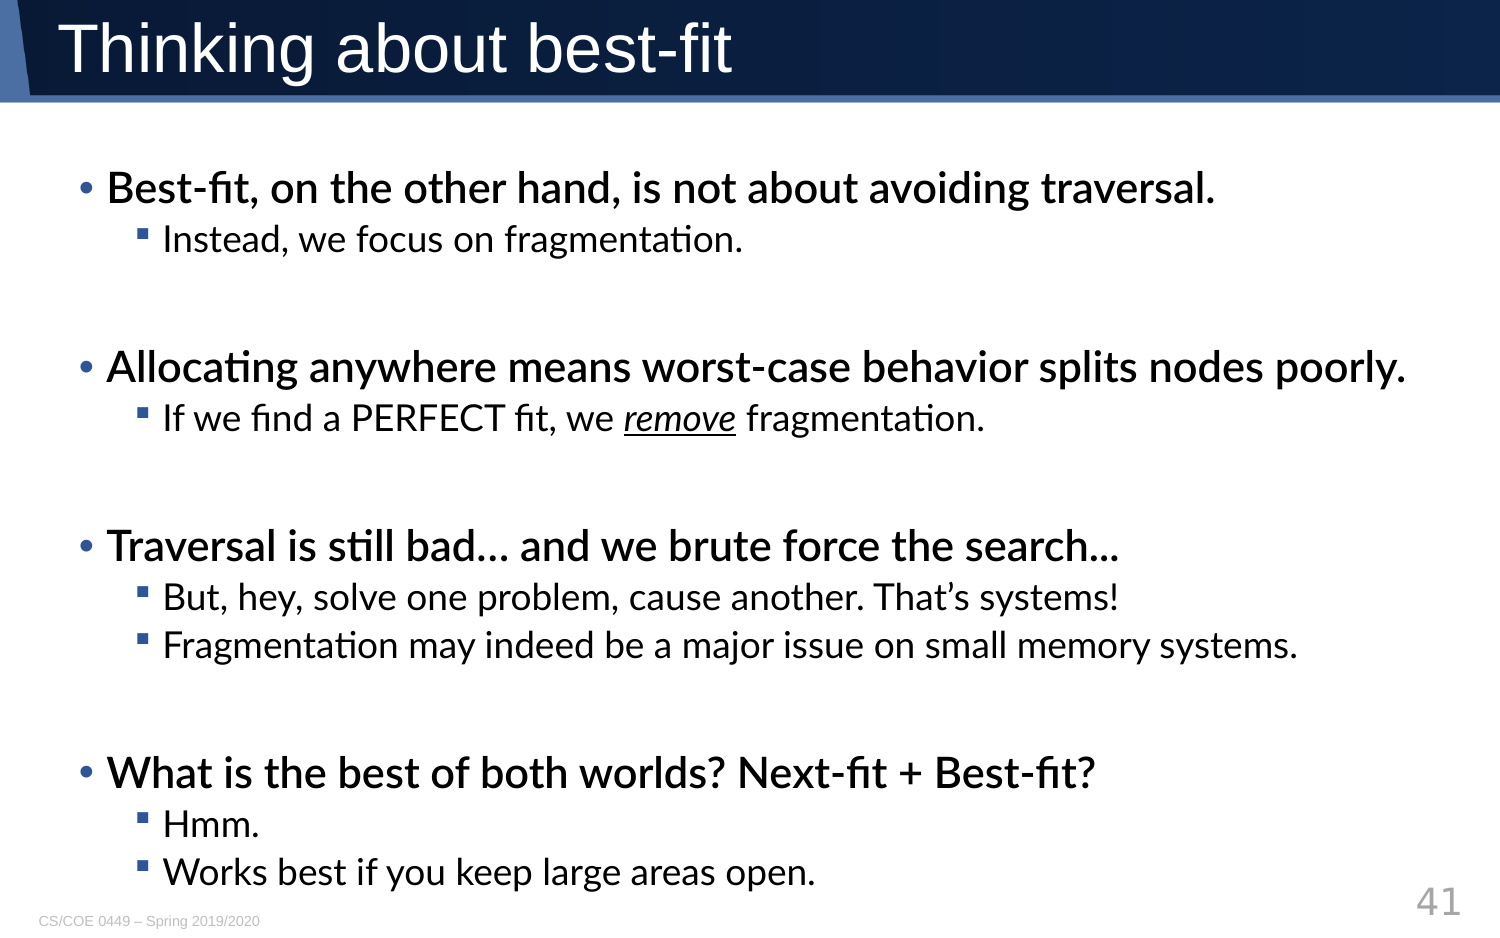

# Thinking about best-fit
Best-fit, on the other hand, is not about avoiding traversal.
Instead, we focus on fragmentation.

Allocating anywhere means worst-case behavior splits nodes poorly.
If we find a PERFECT fit, we remove fragmentation.

Traversal is still bad… and we brute force the search...
But, hey, solve one problem, cause another. That’s systems!
Fragmentation may indeed be a major issue on small memory systems.

What is the best of both worlds? Next-fit + Best-fit?
Hmm.
Works best if you keep large areas open.
41
CS/COE 0449 – Spring 2019/2020